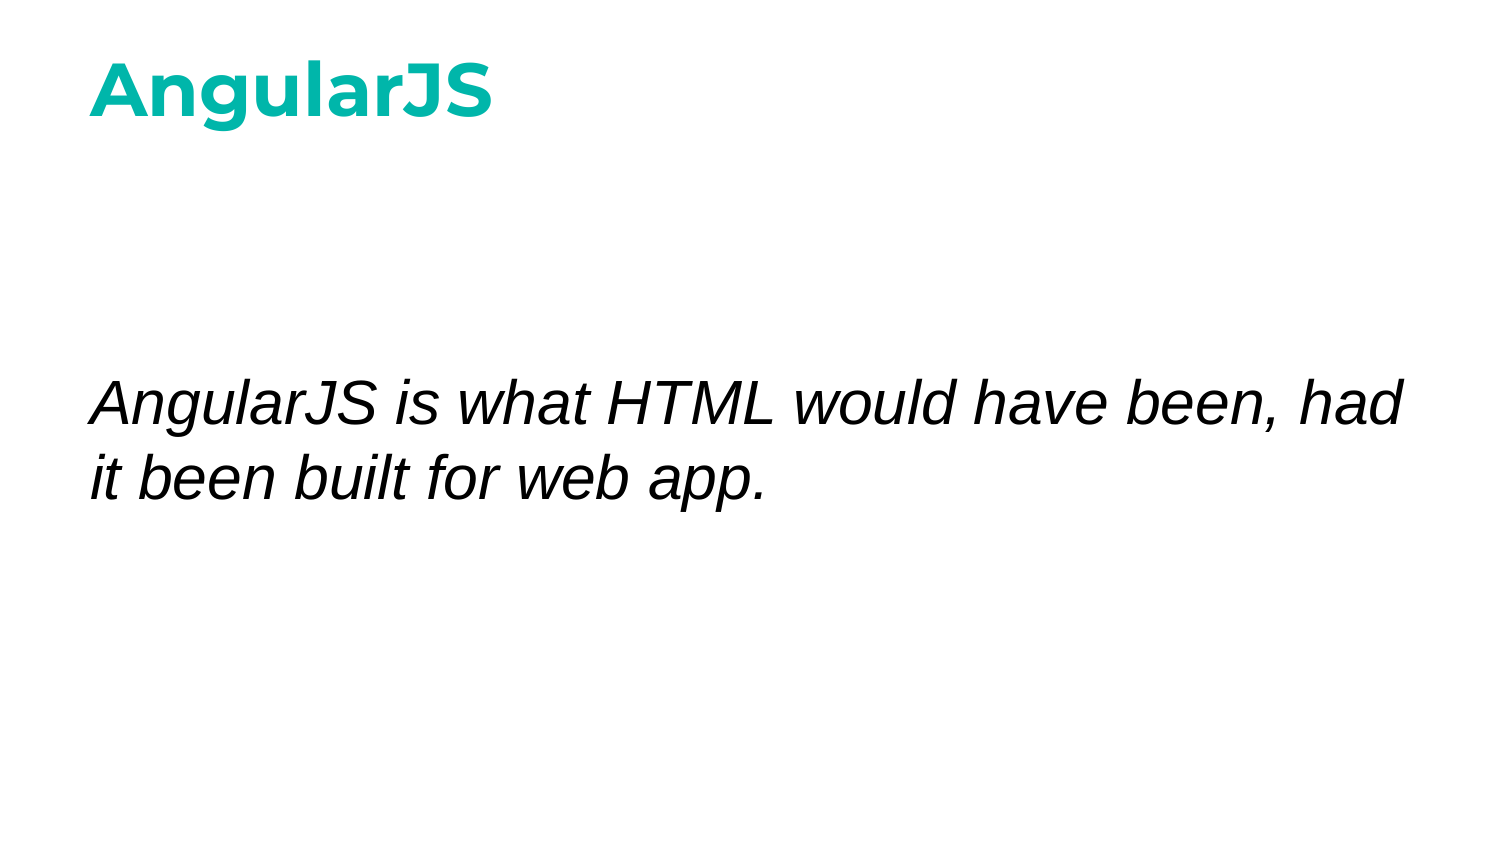

# AngularJS

AngularJS is what HTML would have been, had it been built for web app.